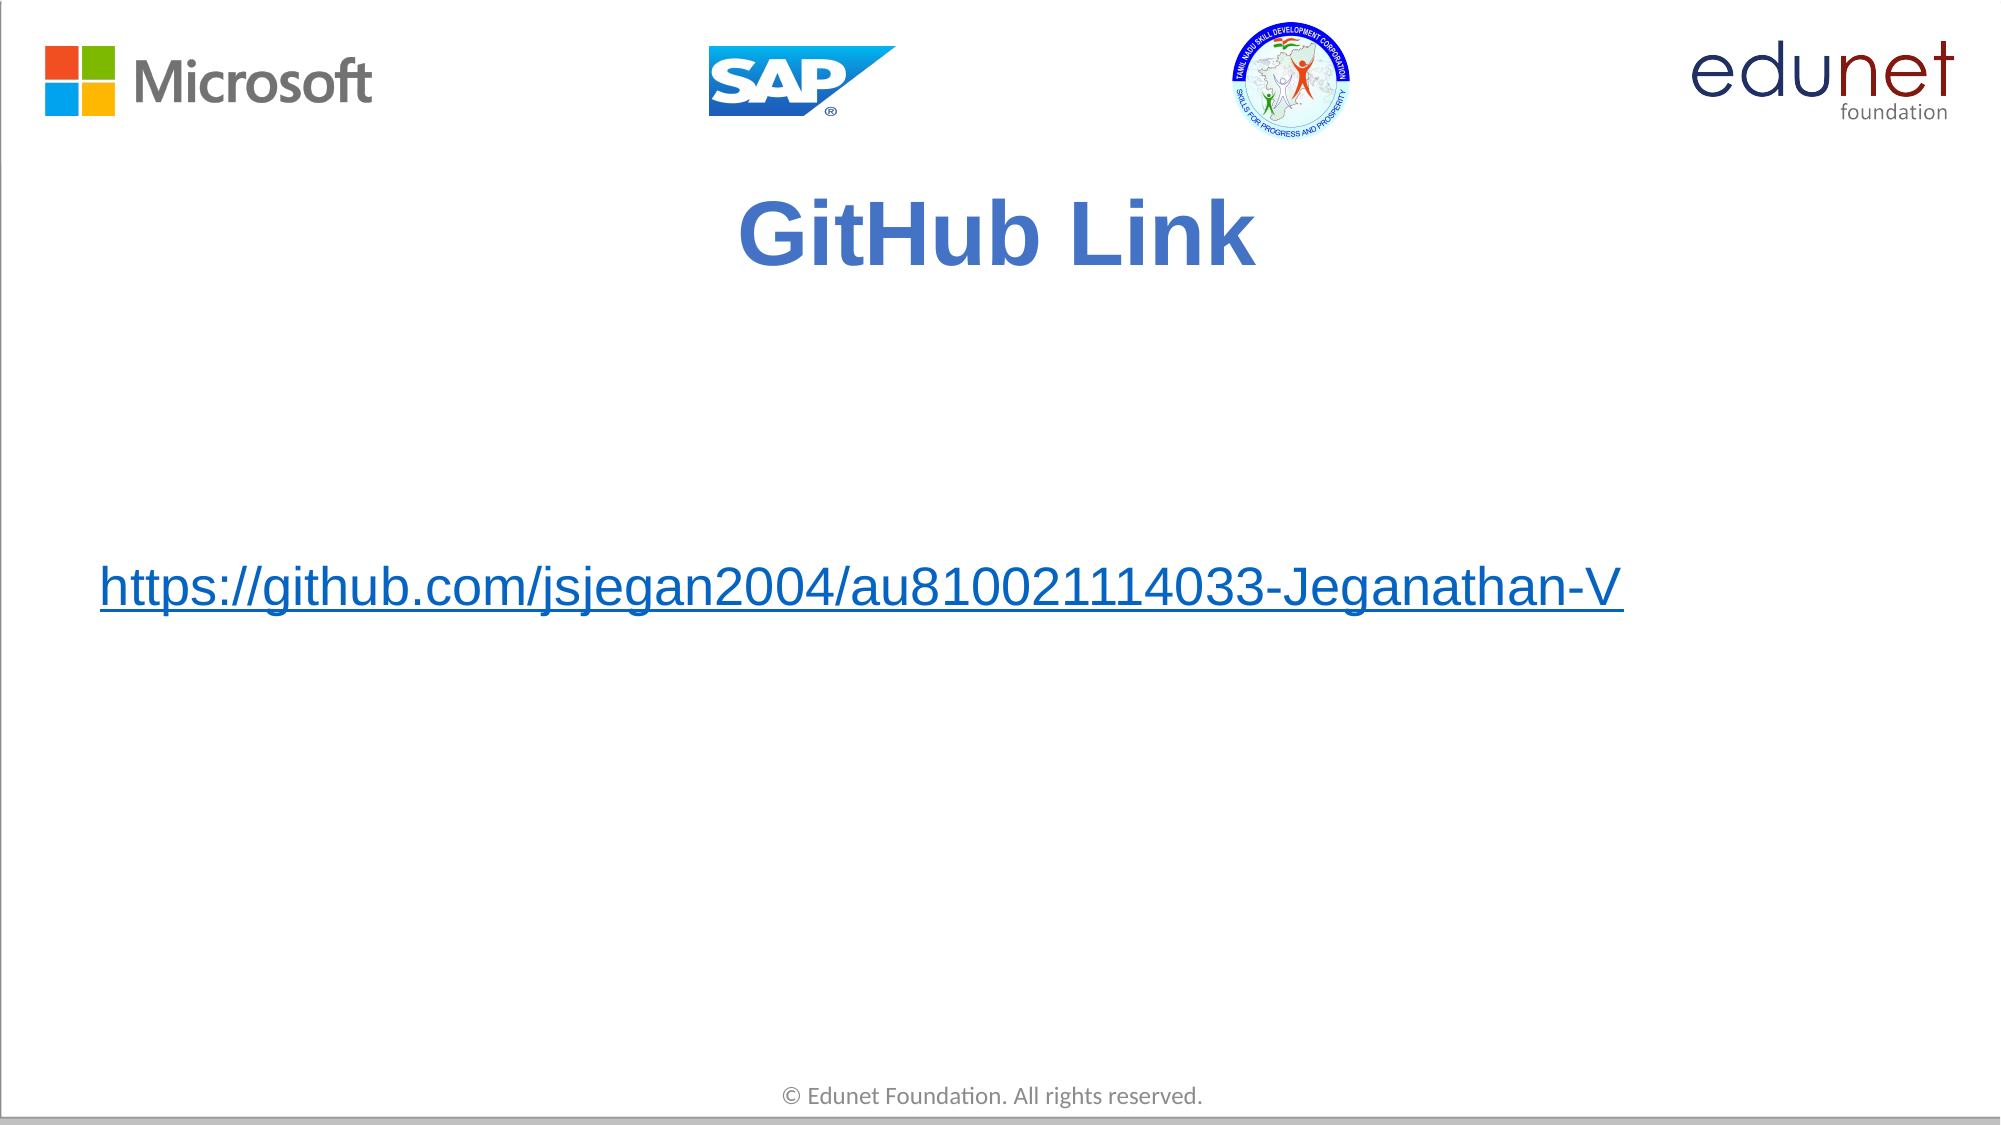

# GitHub Link

https://github.com/jsjegan2004/au810021114033-Jeganathan-V
© Edunet Foundation. All rights reserved.